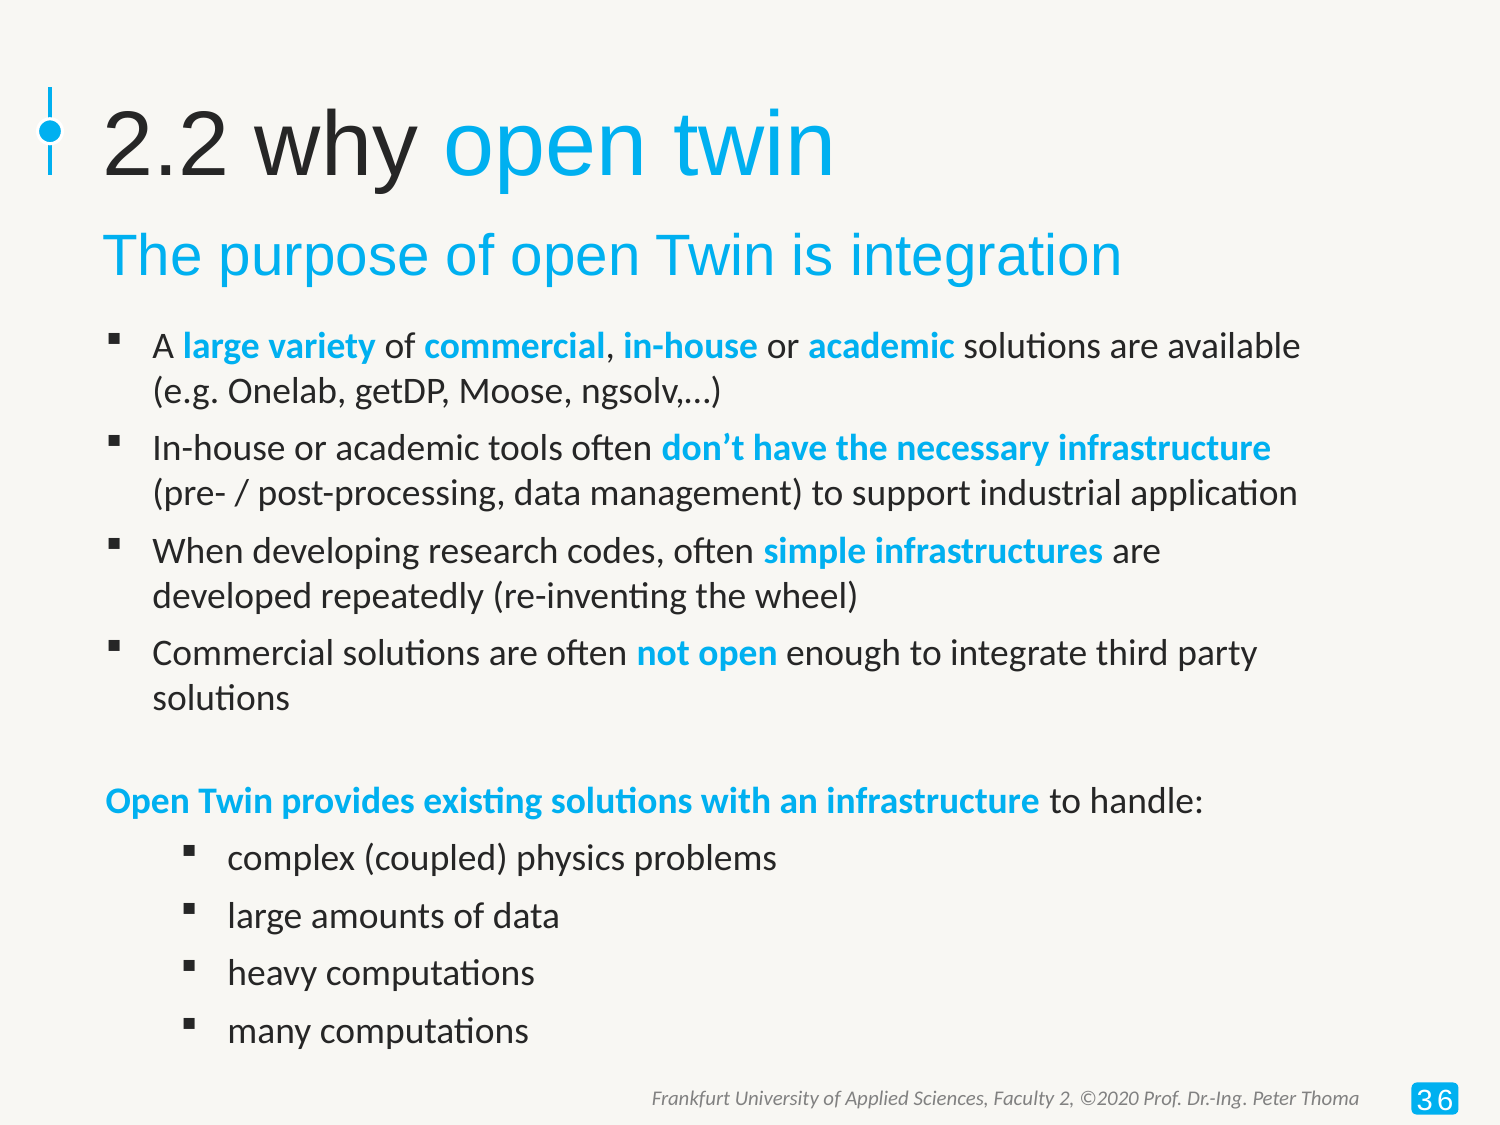

2.2 why open twin
The purpose of open Twin is integration

A large variety of commercial, in-house or academic solutions are available (e.g. Onelab, getDP, Moose, ngsolv,…)
In-house or academic tools often don’t have the necessary infrastructure (pre- / post-processing, data management) to support industrial application
When developing research codes, often simple infrastructures are developed repeatedly (re-inventing the wheel)
Commercial solutions are often not open enough to integrate third party solutions

Open Twin provides existing solutions with an infrastructure to handle:
complex (coupled) physics problems
large amounts of data
heavy computations
many computations